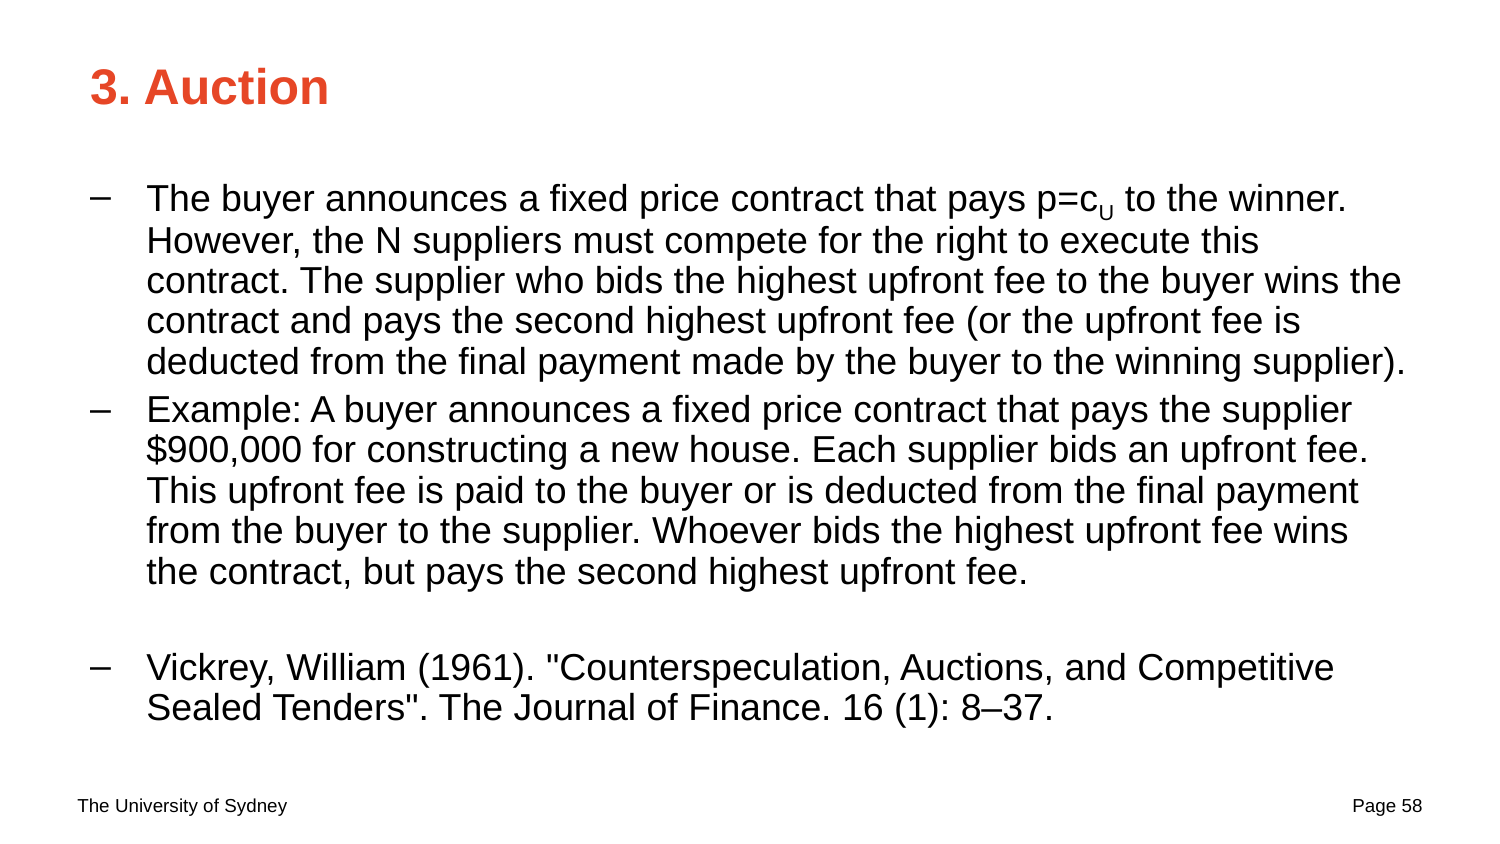

# 3. Auction
The buyer announces a fixed price contract that pays p=cU to the winner. However, the N suppliers must compete for the right to execute this contract. The supplier who bids the highest upfront fee to the buyer wins the contract and pays the second highest upfront fee (or the upfront fee is deducted from the final payment made by the buyer to the winning supplier).
Example: A buyer announces a fixed price contract that pays the supplier $900,000 for constructing a new house. Each supplier bids an upfront fee. This upfront fee is paid to the buyer or is deducted from the final payment from the buyer to the supplier. Whoever bids the highest upfront fee wins the contract, but pays the second highest upfront fee.

Vickrey, William (1961). "Counterspeculation, Auctions, and Competitive Sealed Tenders". The Journal of Finance. 16 (1): 8–37.